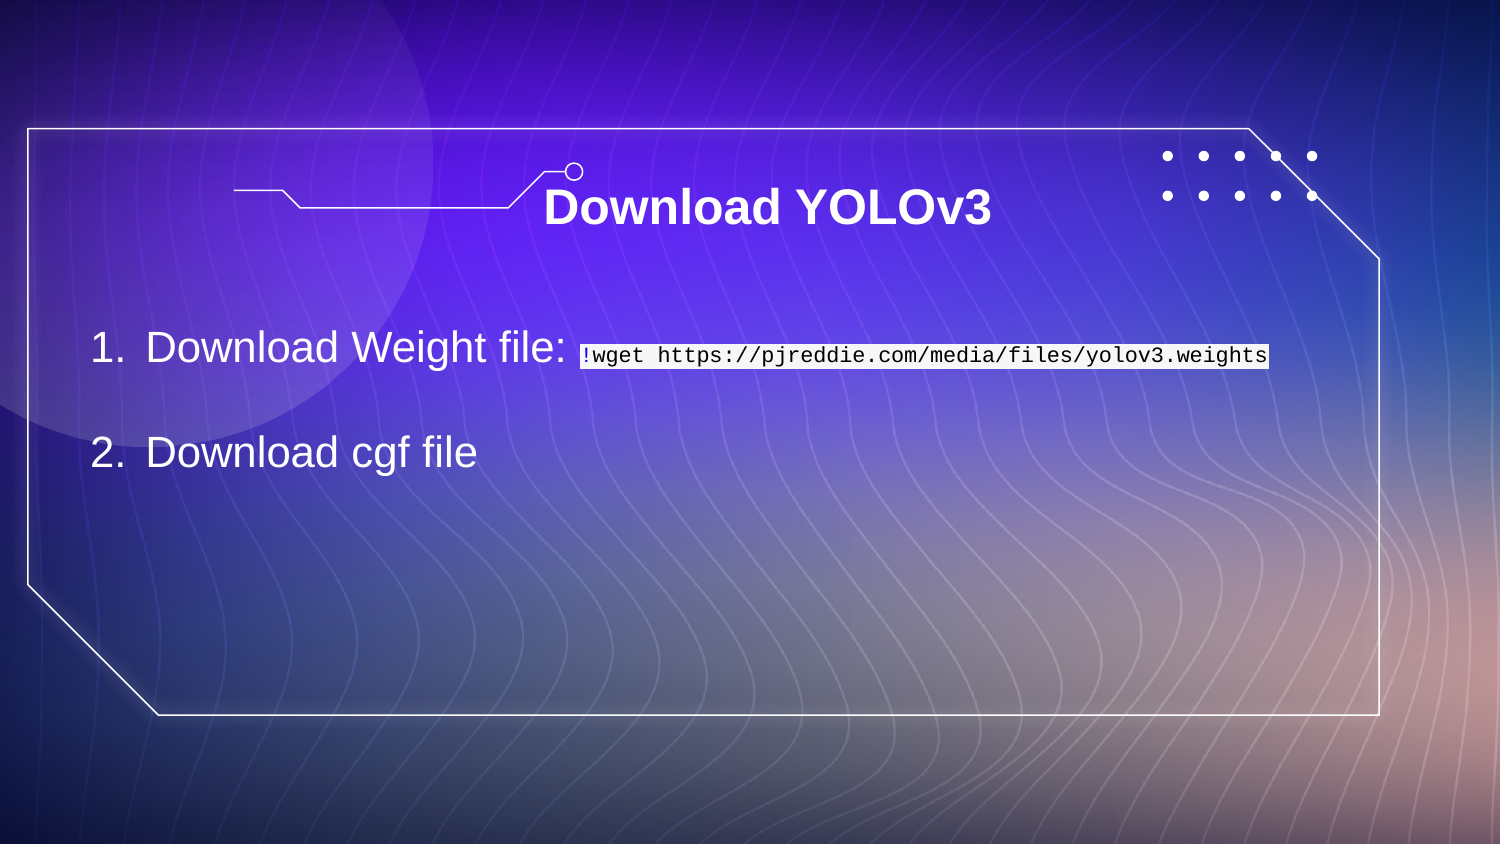

# Download YOLOv3

Download Weight file: !wget https://pjreddie.com/media/files/yolov3.weights

Download cgf file